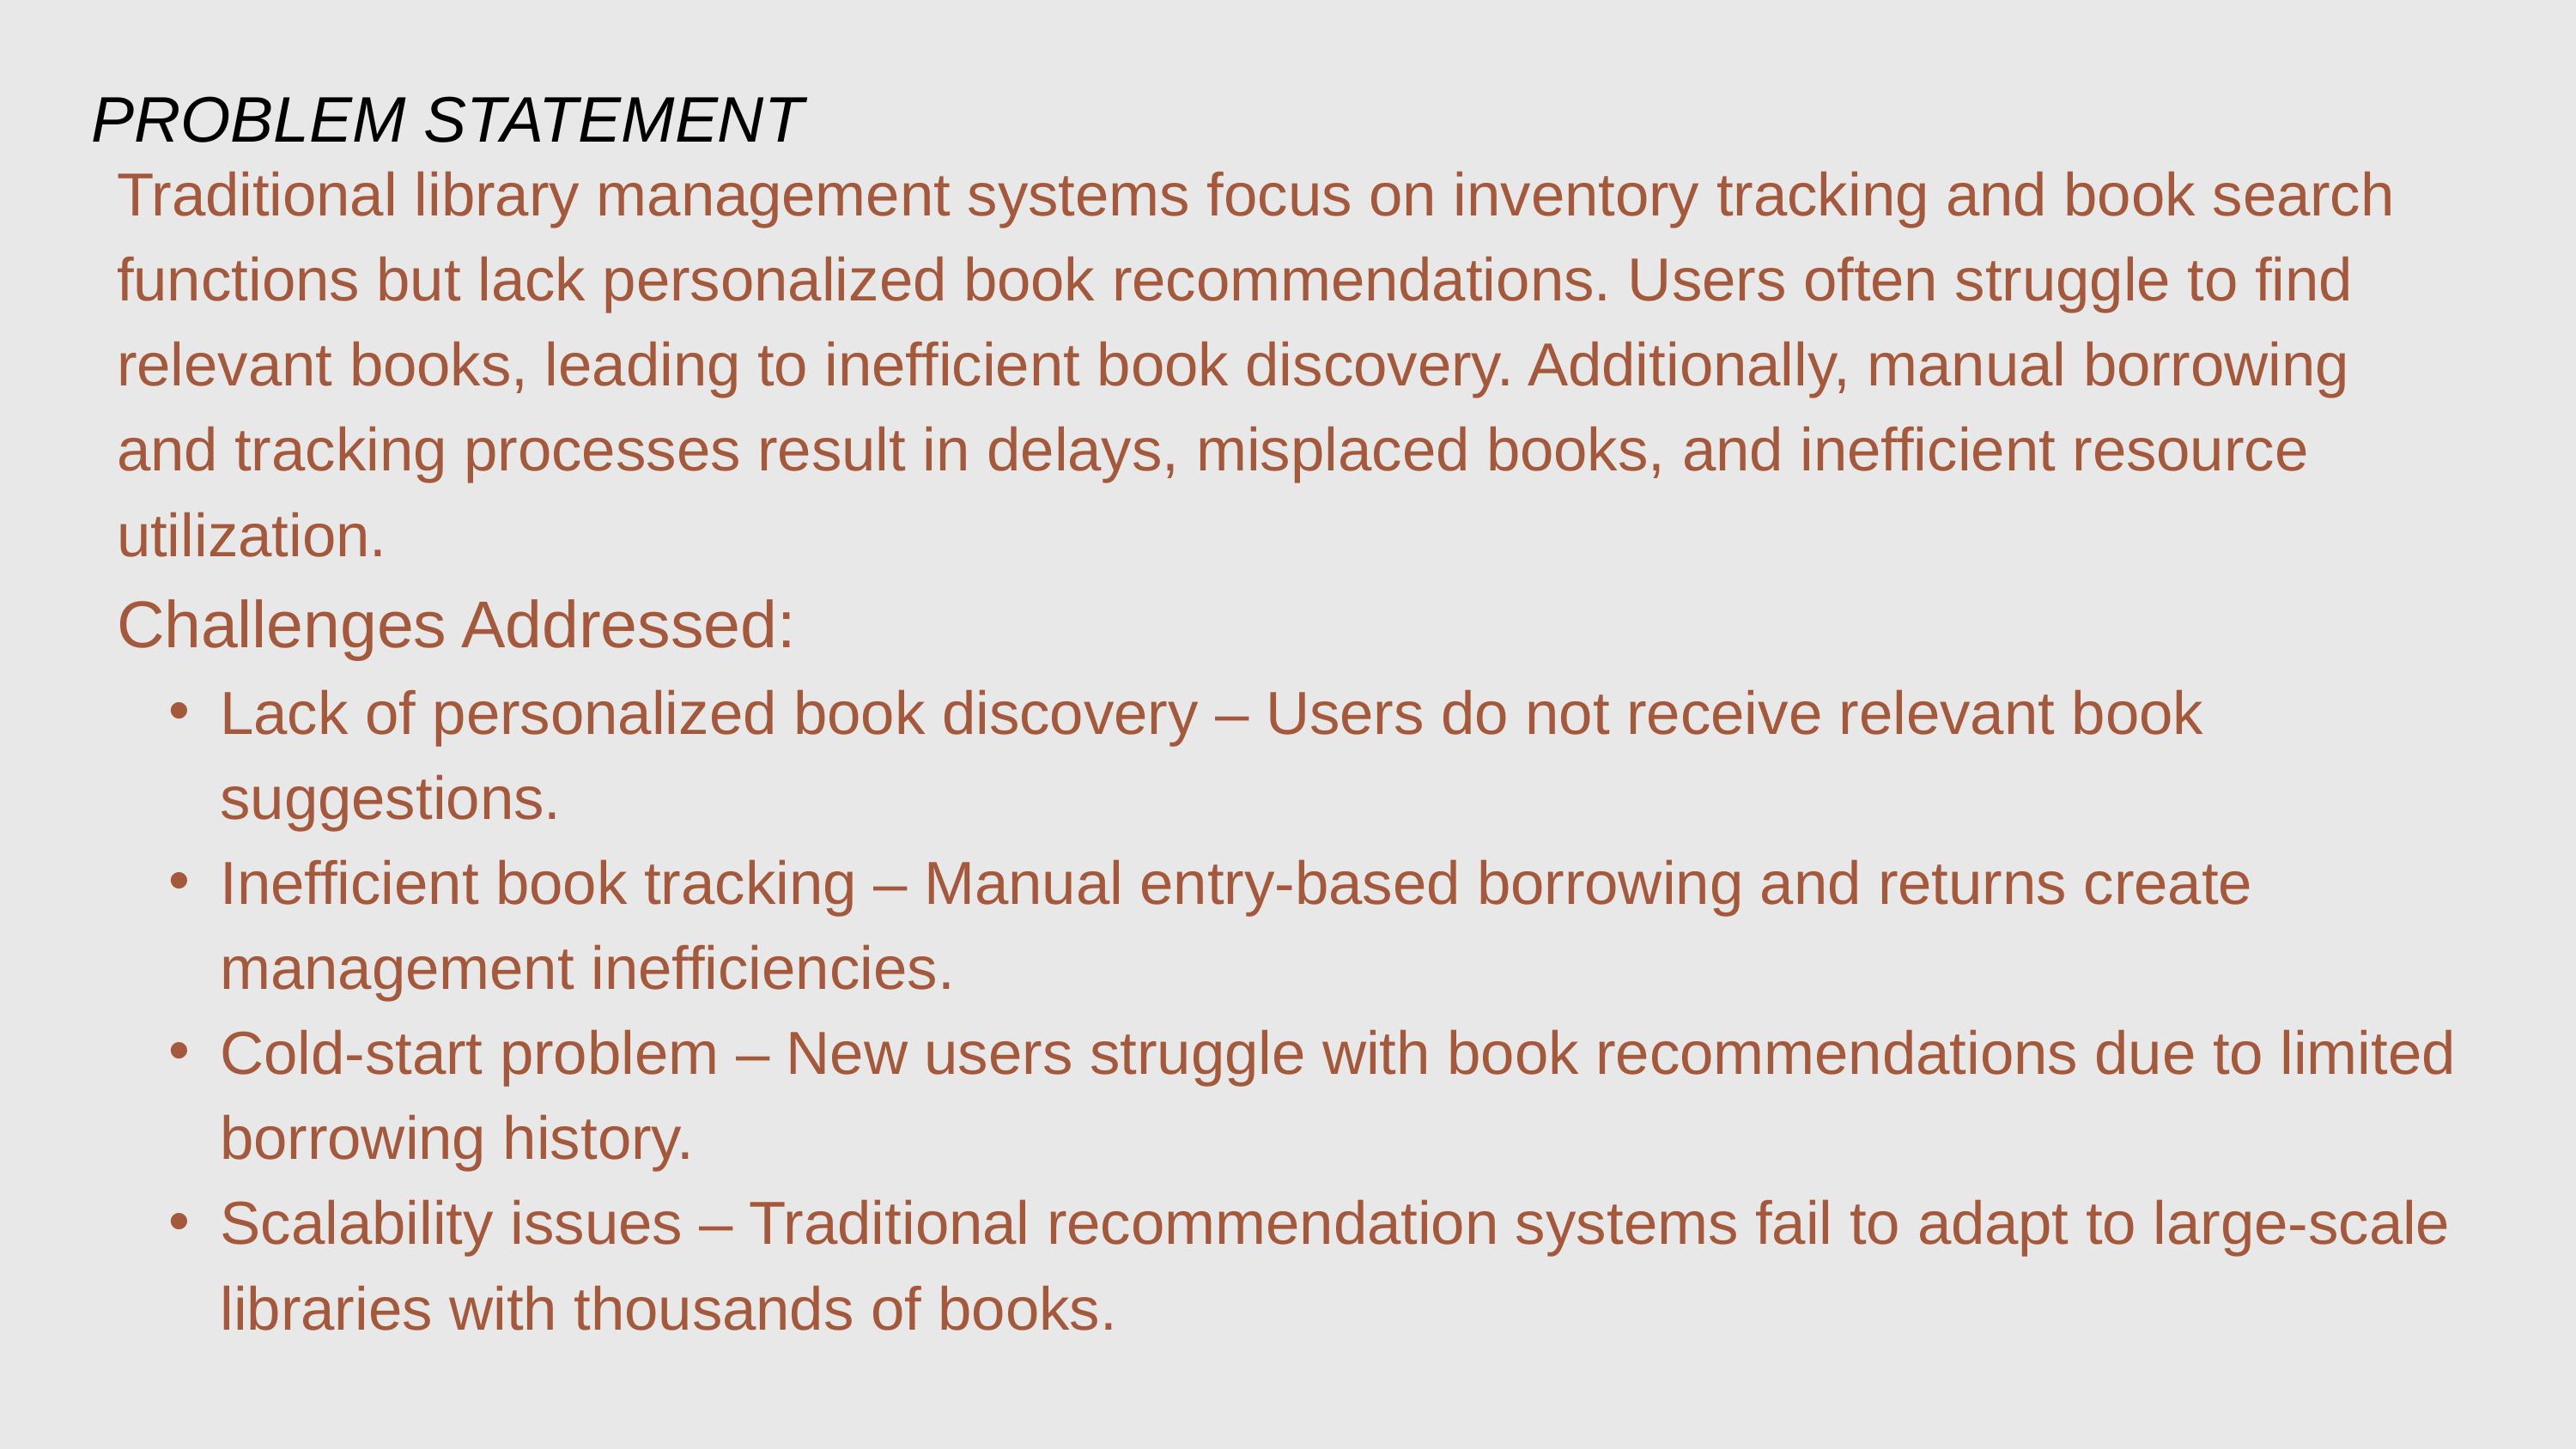

PROBLEM STATEMENT
Traditional library management systems focus on inventory tracking and book search functions but lack personalized book recommendations. Users often struggle to find relevant books, leading to inefficient book discovery. Additionally, manual borrowing and tracking processes result in delays, misplaced books, and inefficient resource utilization.
Challenges Addressed:
Lack of personalized book discovery – Users do not receive relevant book suggestions.
Inefficient book tracking – Manual entry-based borrowing and returns create management inefficiencies.
Cold-start problem – New users struggle with book recommendations due to limited borrowing history.
Scalability issues – Traditional recommendation systems fail to adapt to large-scale libraries with thousands of books.